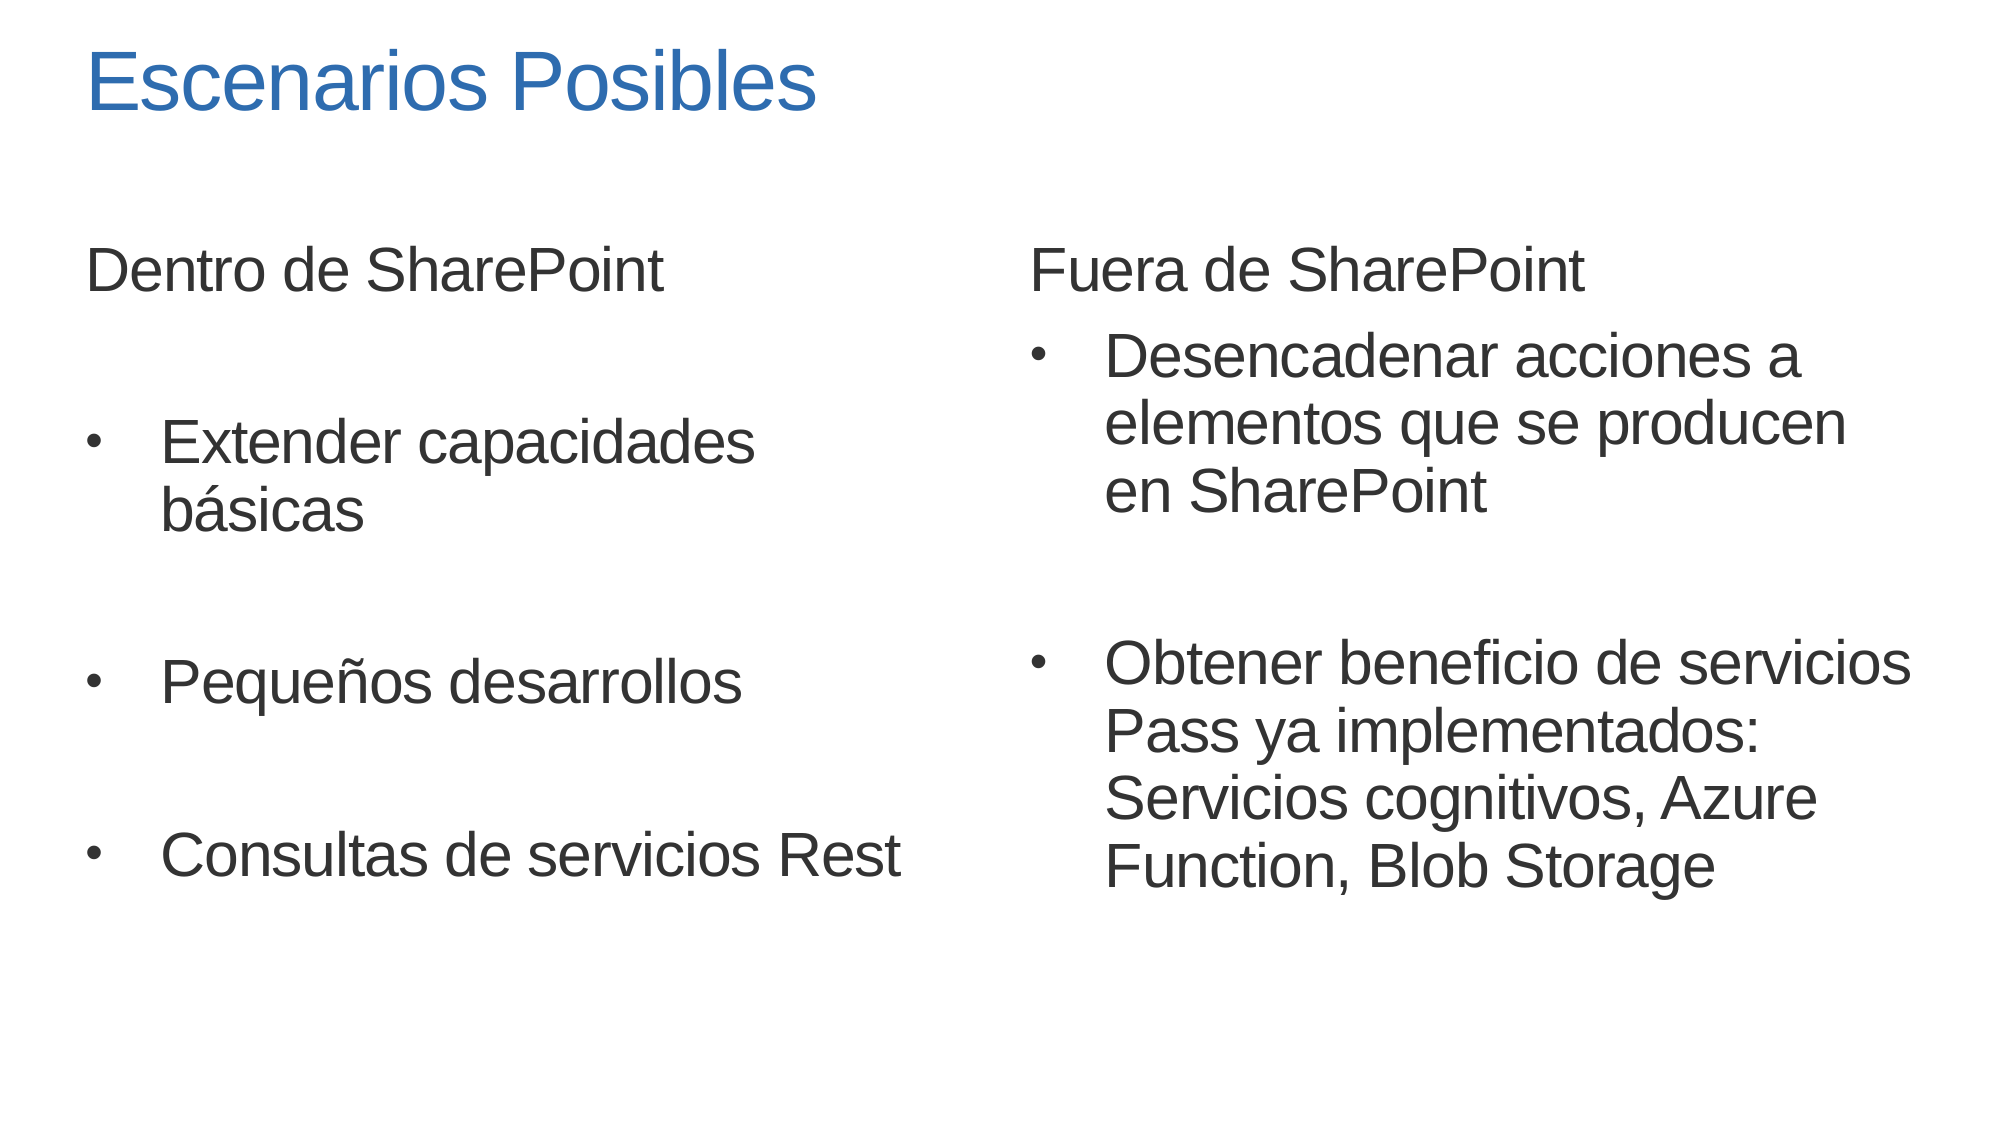

# Escenarios Posibles
Dentro de SharePoint

Extender capacidades básicas

Pequeños desarrollos

Consultas de servicios Rest
Fuera de SharePoint
Desencadenar acciones a elementos que se producen en SharePoint

Obtener beneficio de servicios Pass ya implementados: Servicios cognitivos, Azure Function, Blob Storage